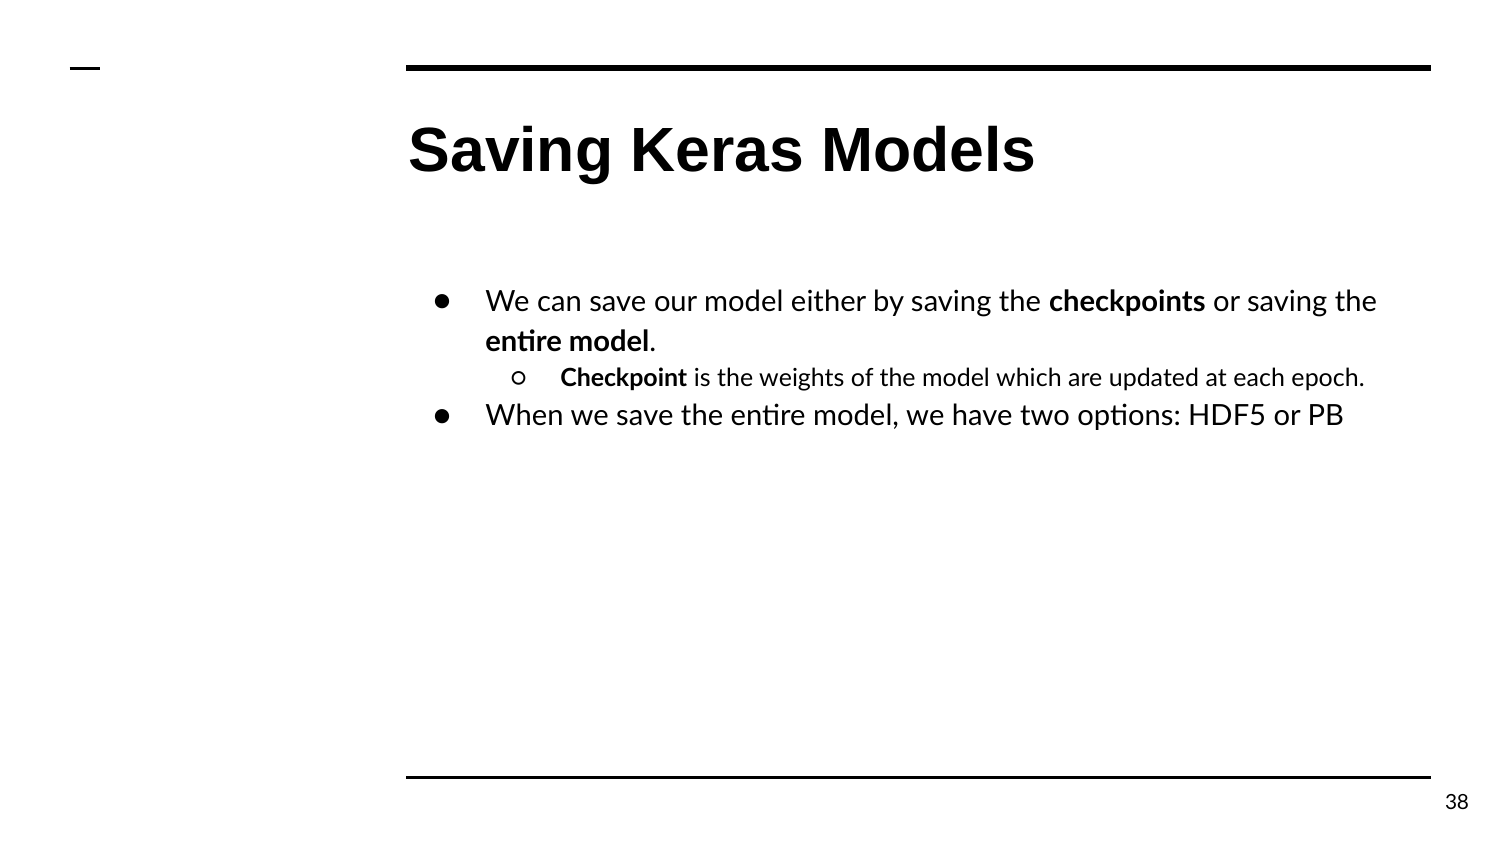

# Saving Keras Models
We can save our model either by saving the checkpoints or saving the entire model.
Checkpoint is the weights of the model which are updated at each epoch.
When we save the entire model, we have two options: HDF5 or PB
38